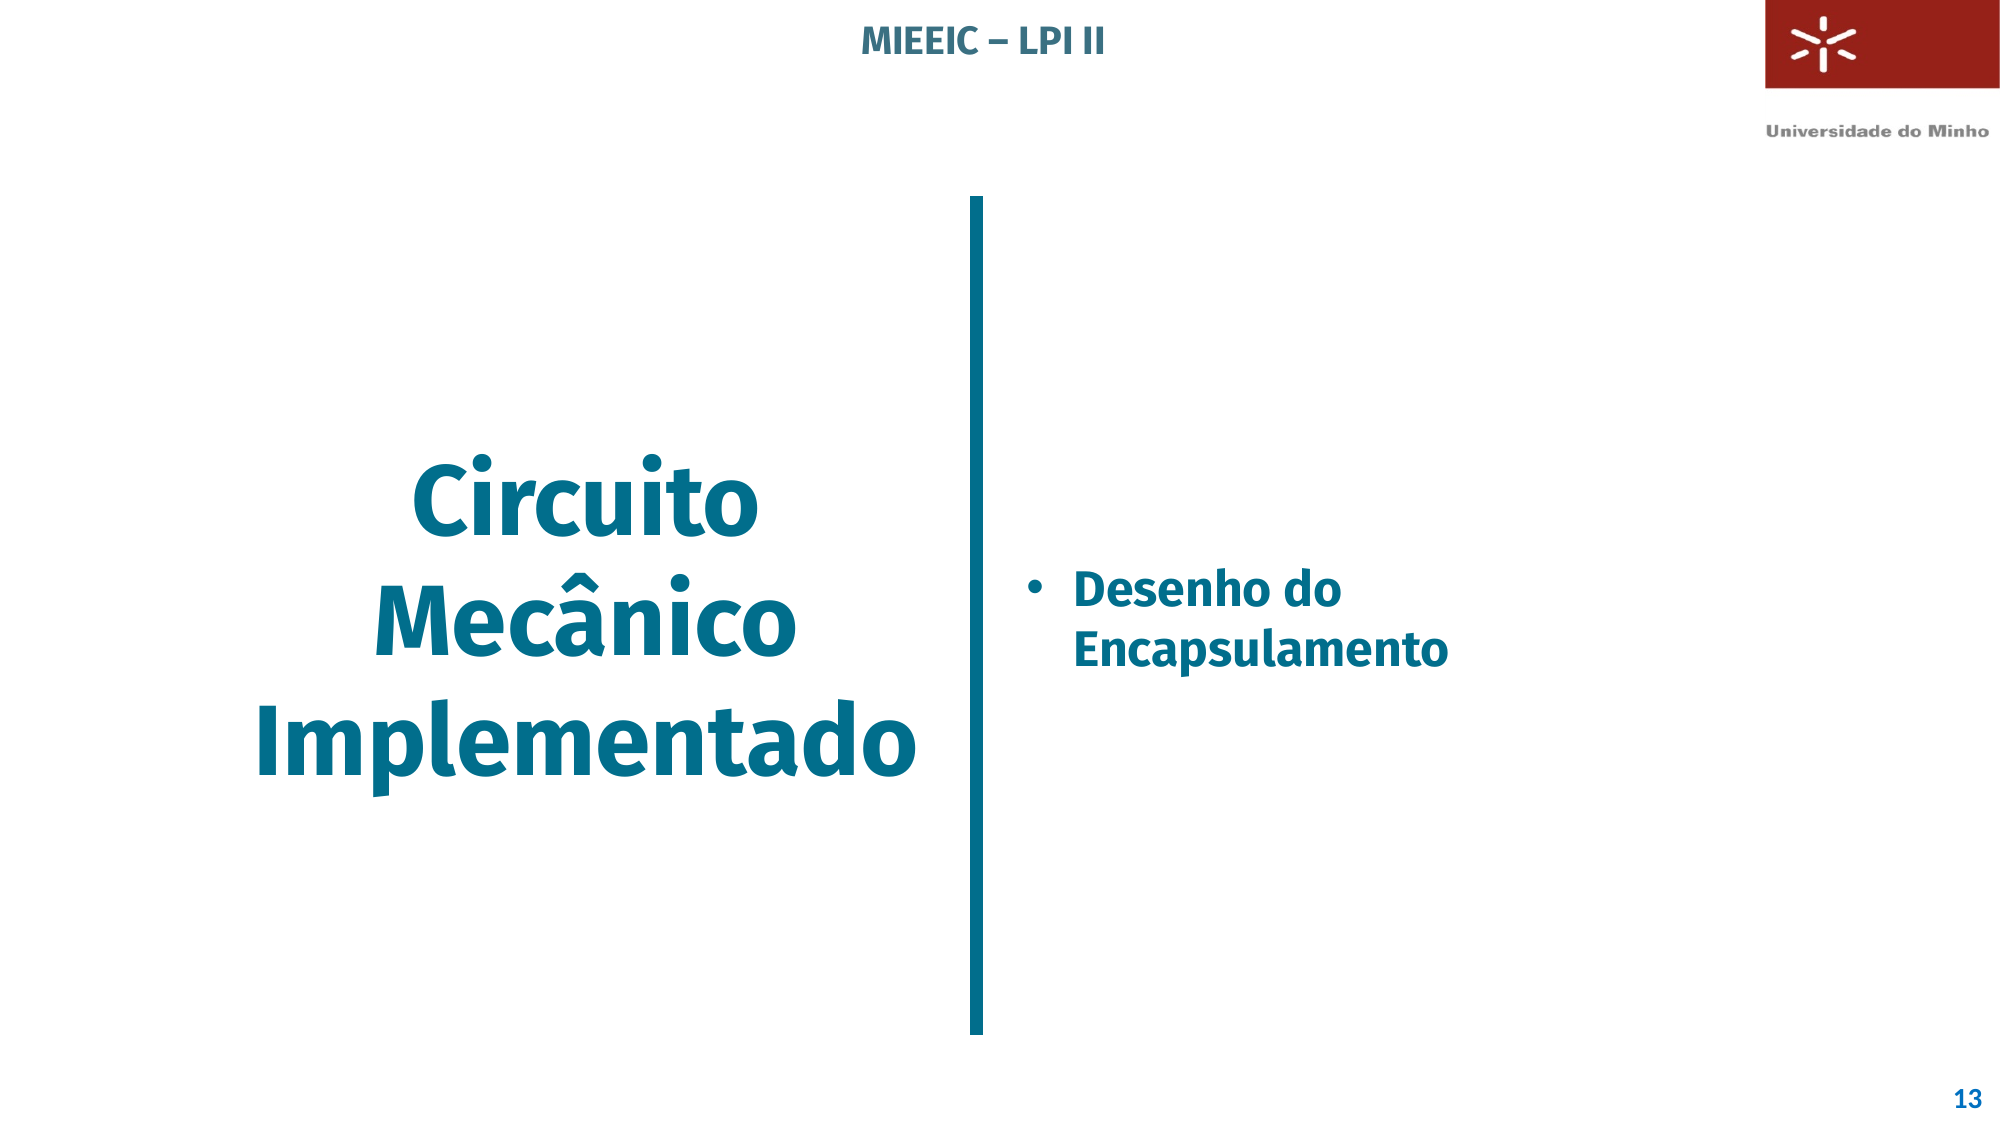

MIEEIC – LPI II
#
Circuito Mecânico Implementado
Desenho do Encapsulamento